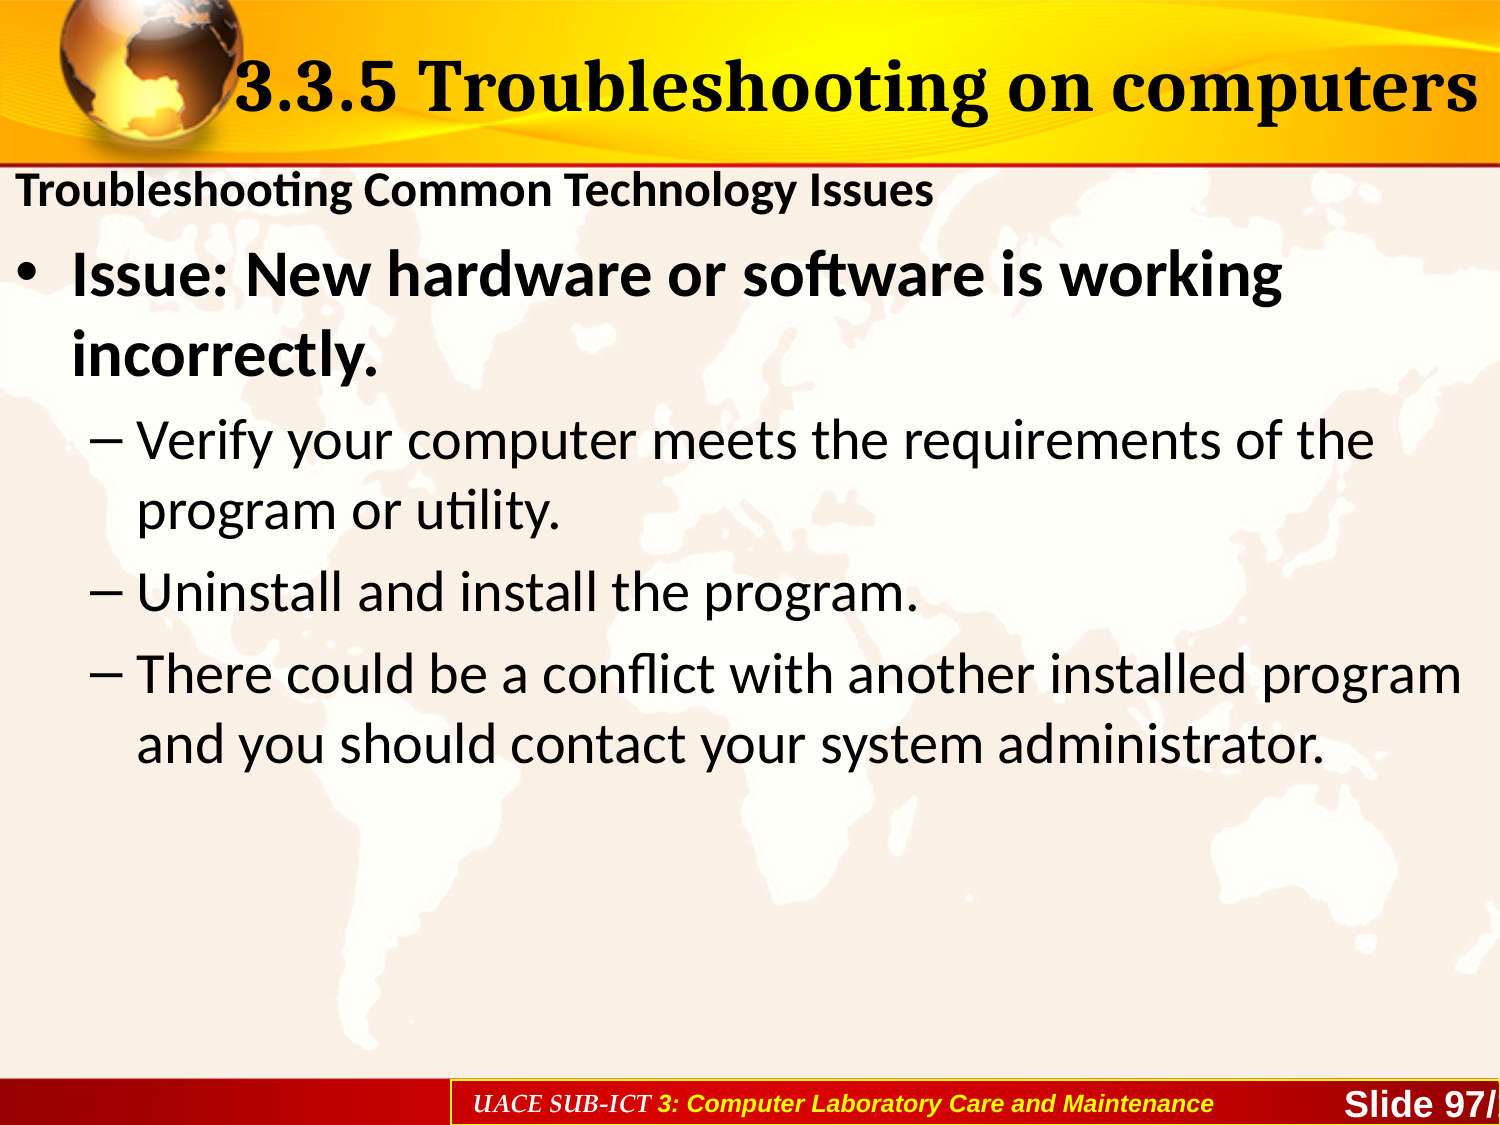

# 3.3.5 Troubleshooting on computers
Troubleshooting Common Technology Issues
Issue: New hardware or software is working incorrectly.
Verify your computer meets the requirements of the program or utility.
Uninstall and install the program.
There could be a conflict with another installed program and you should contact your system administrator.